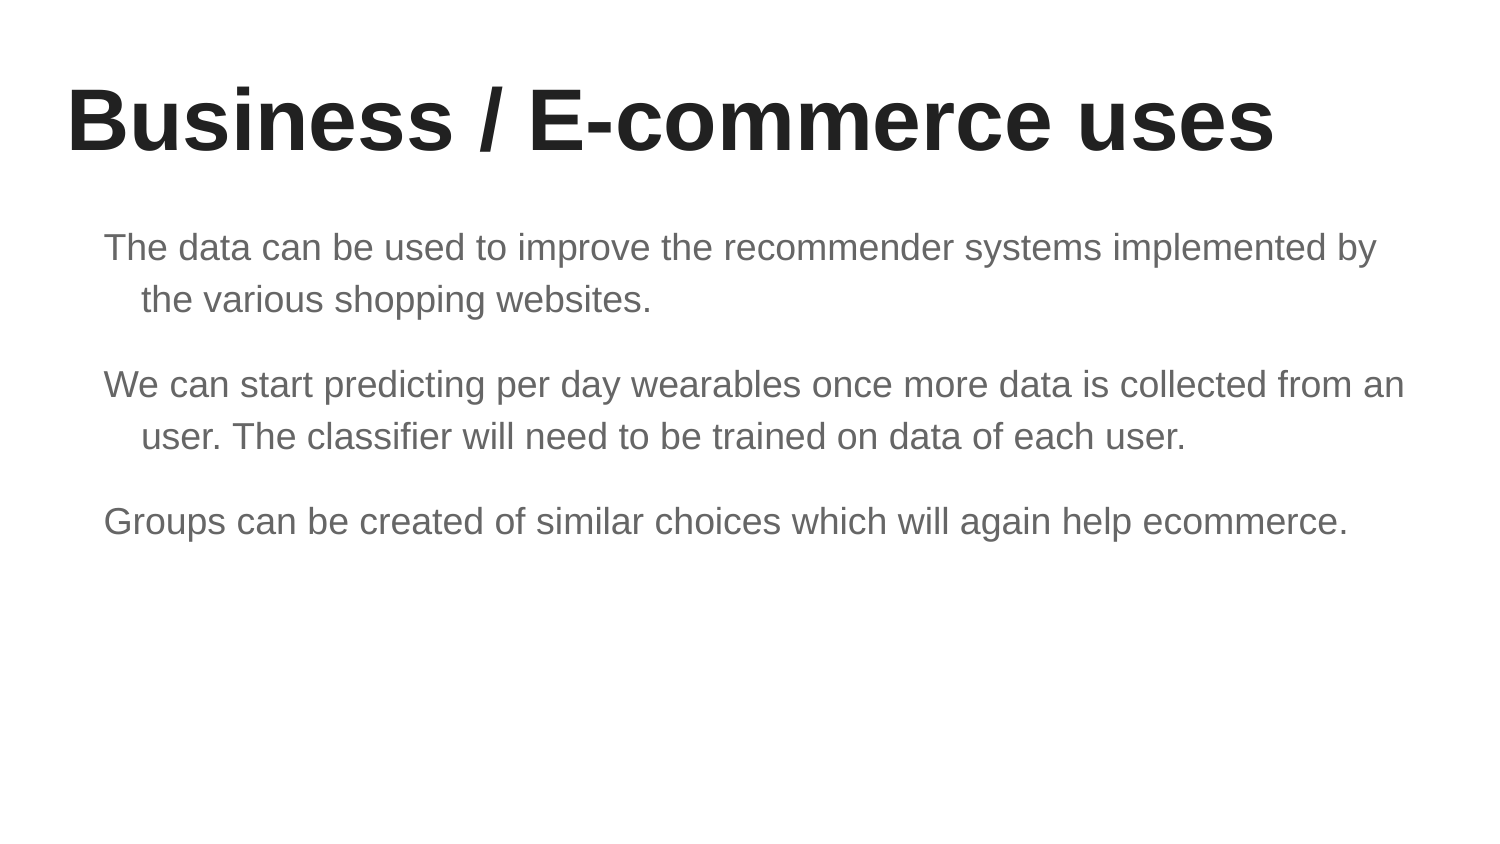

# Business / E-commerce uses
The data can be used to improve the recommender systems implemented by the various shopping websites.
We can start predicting per day wearables once more data is collected from an user. The classifier will need to be trained on data of each user.
Groups can be created of similar choices which will again help ecommerce.